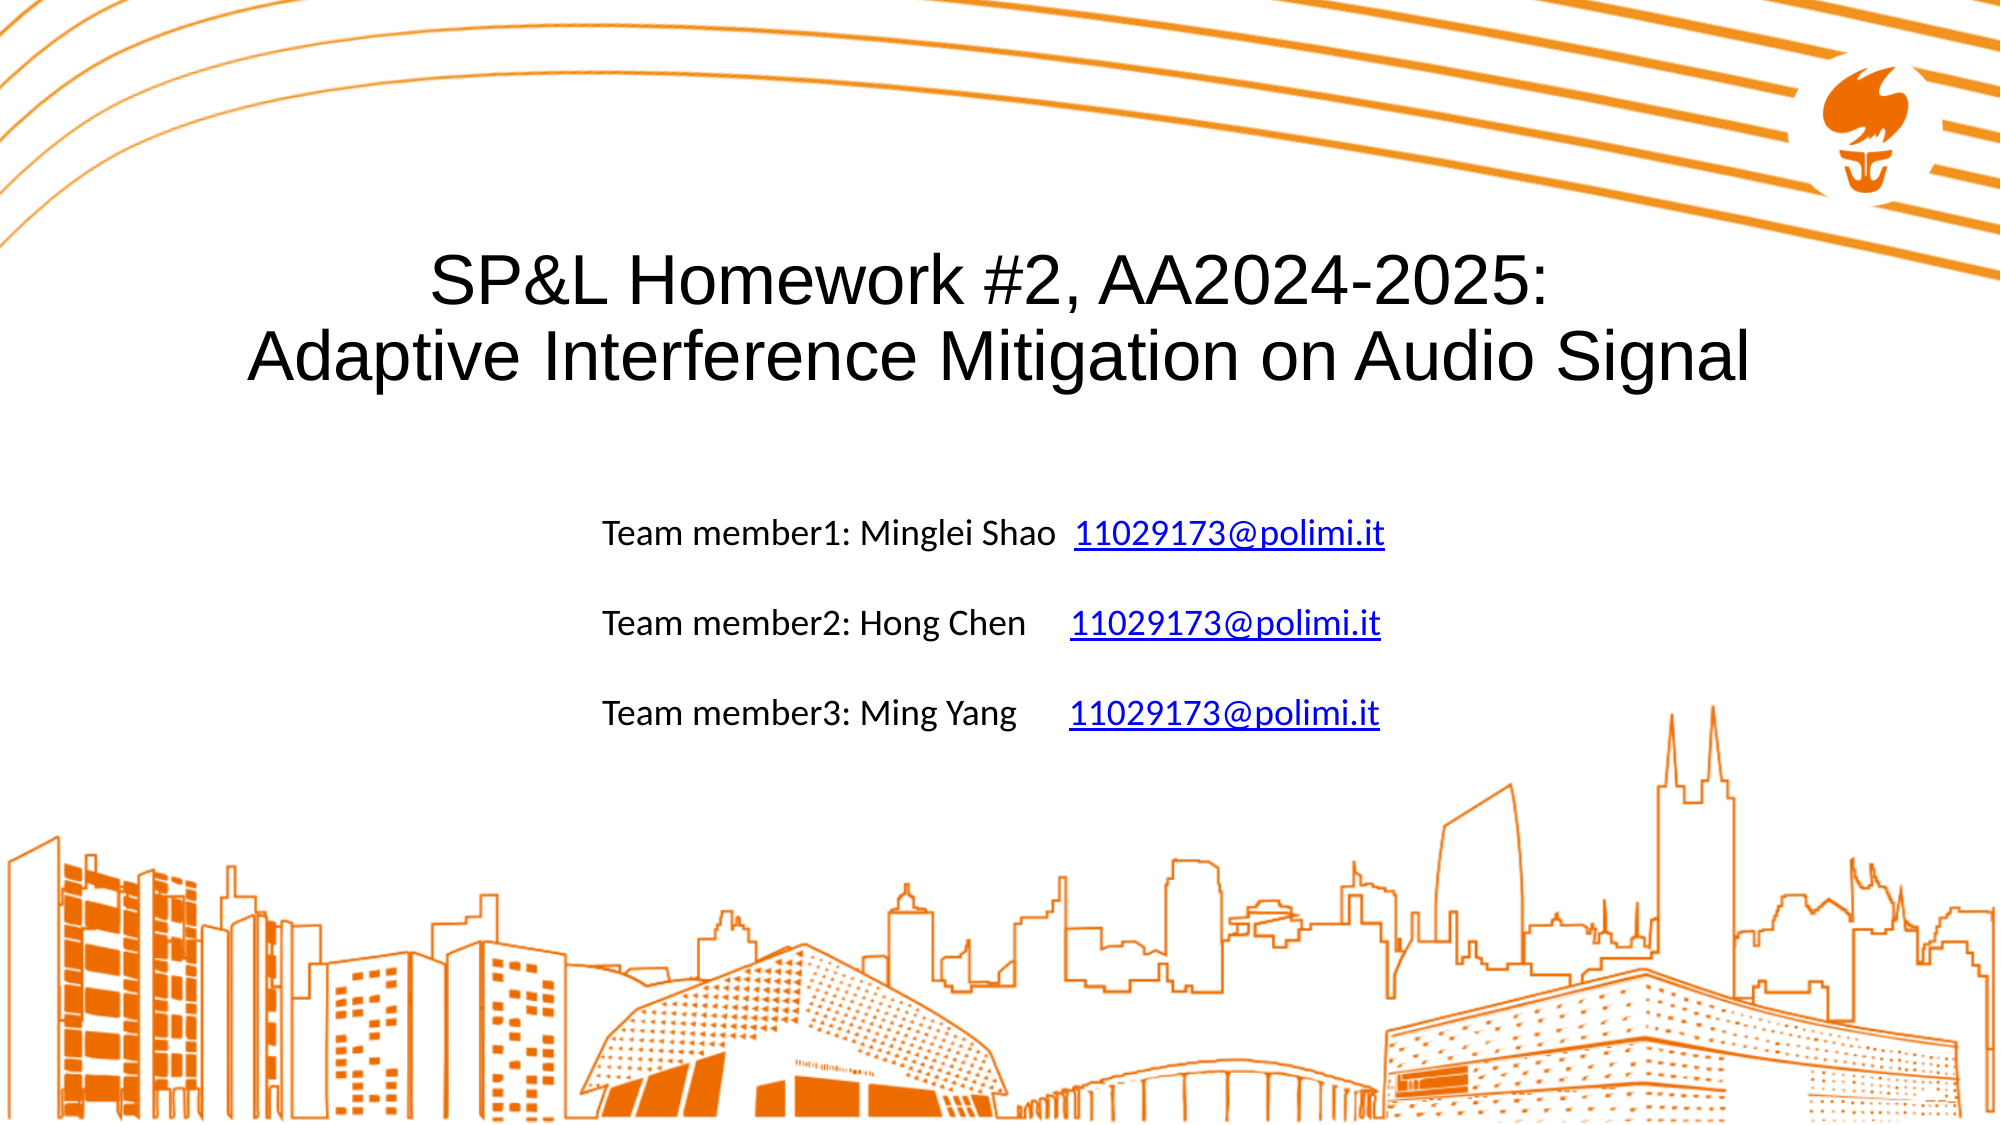

# SP&L Homework #2, AA2024-2025:
Adaptive Interference Mitigation on Audio Signal
Team member1: Minglei Shao  11029173@polimi.it

Team member2: Hong Chen     11029173@polimi.it

Team member3: Ming Yang      11029173@polimi.it